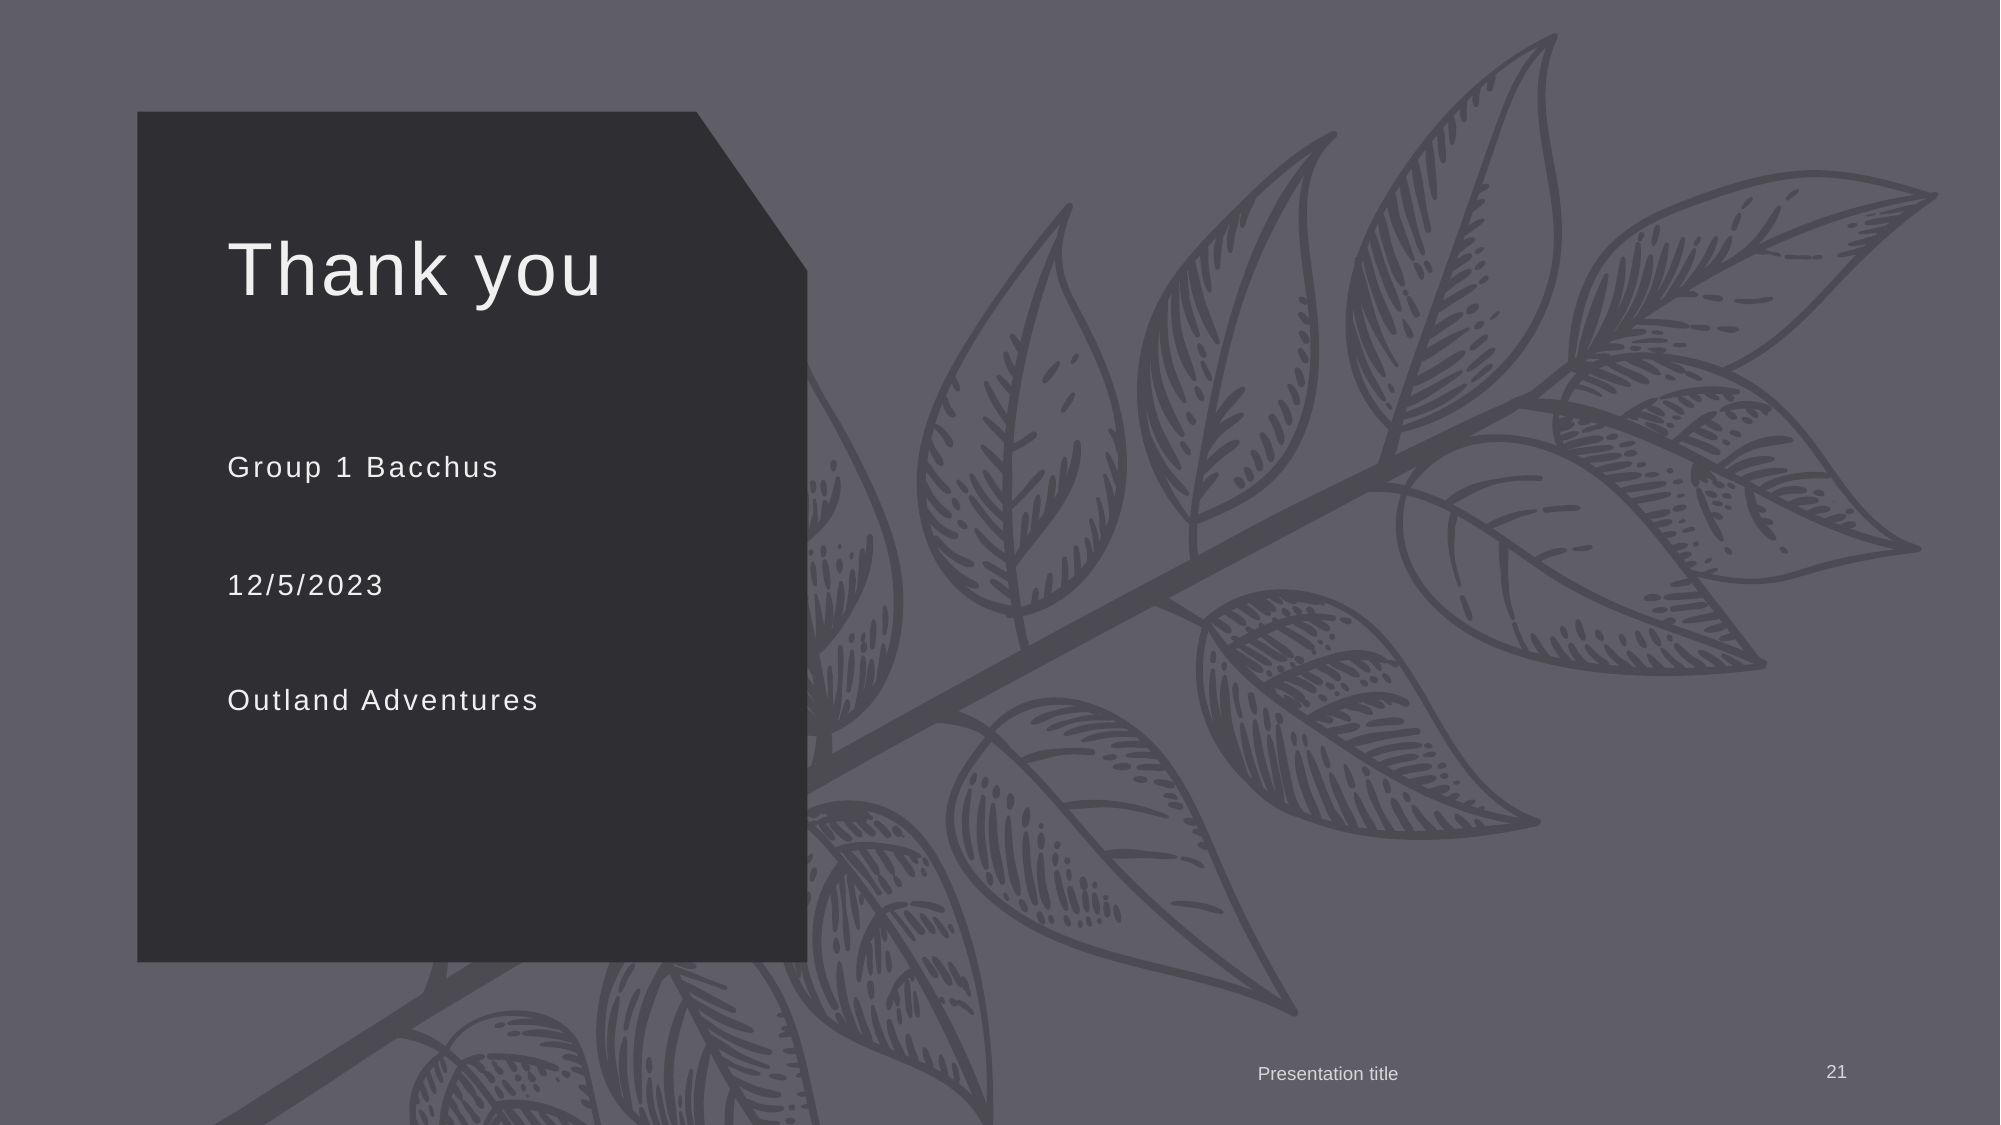

# Thank you
Group 1 Bacchus
12/5/2023
Outland Adventures
21
Presentation title